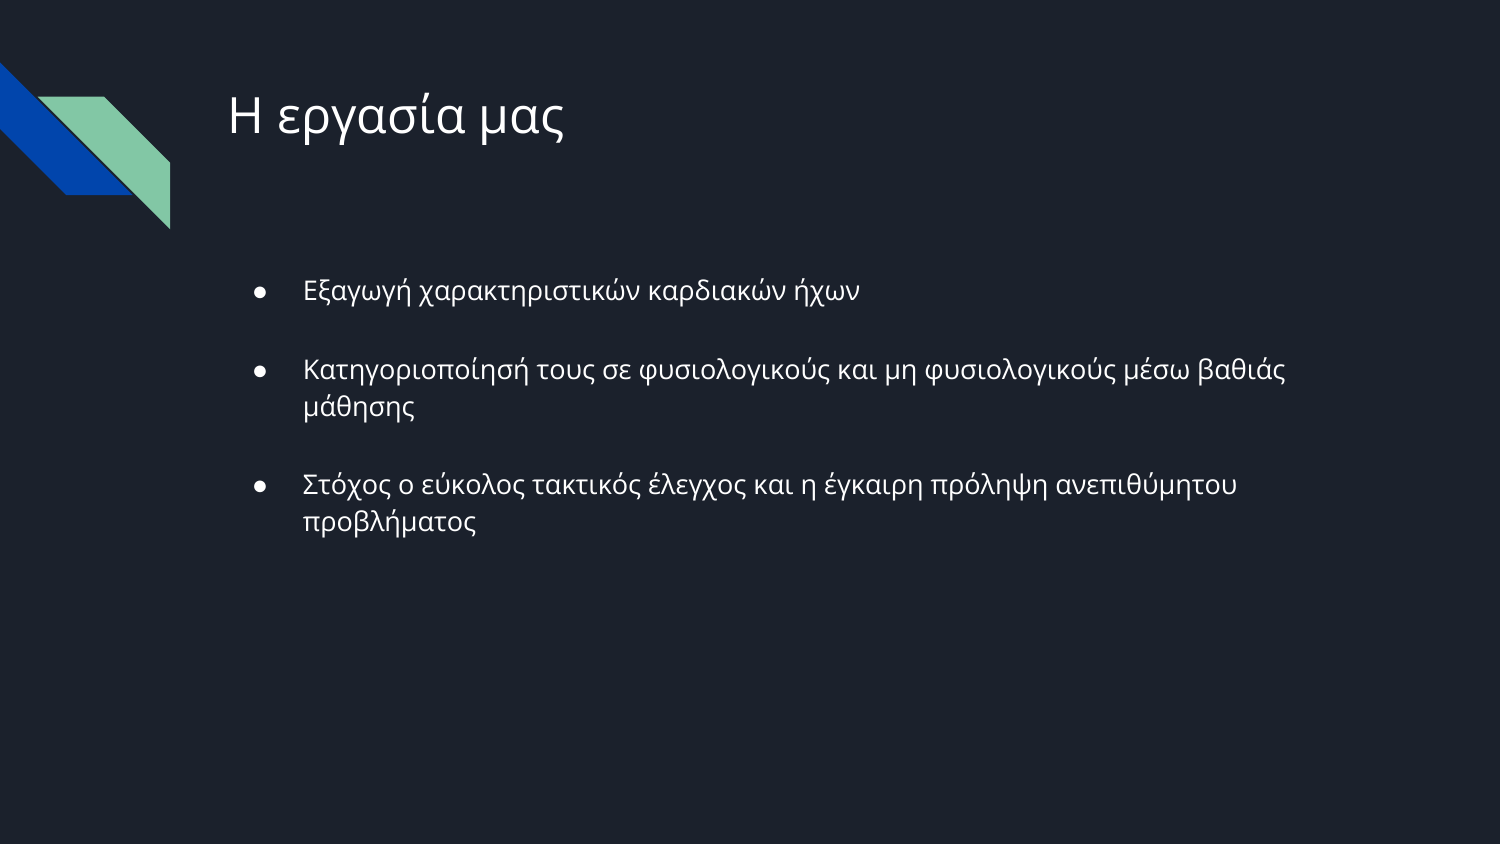

# Η εργασία μας
Εξαγωγή χαρακτηριστικών καρδιακών ήχων
Κατηγοριοποίησή τους σε φυσιολογικούς και μη φυσιολογικούς μέσω βαθιάς μάθησης
Στόχος ο εύκολος τακτικός έλεγχος και η έγκαιρη πρόληψη ανεπιθύμητου προβλήματος